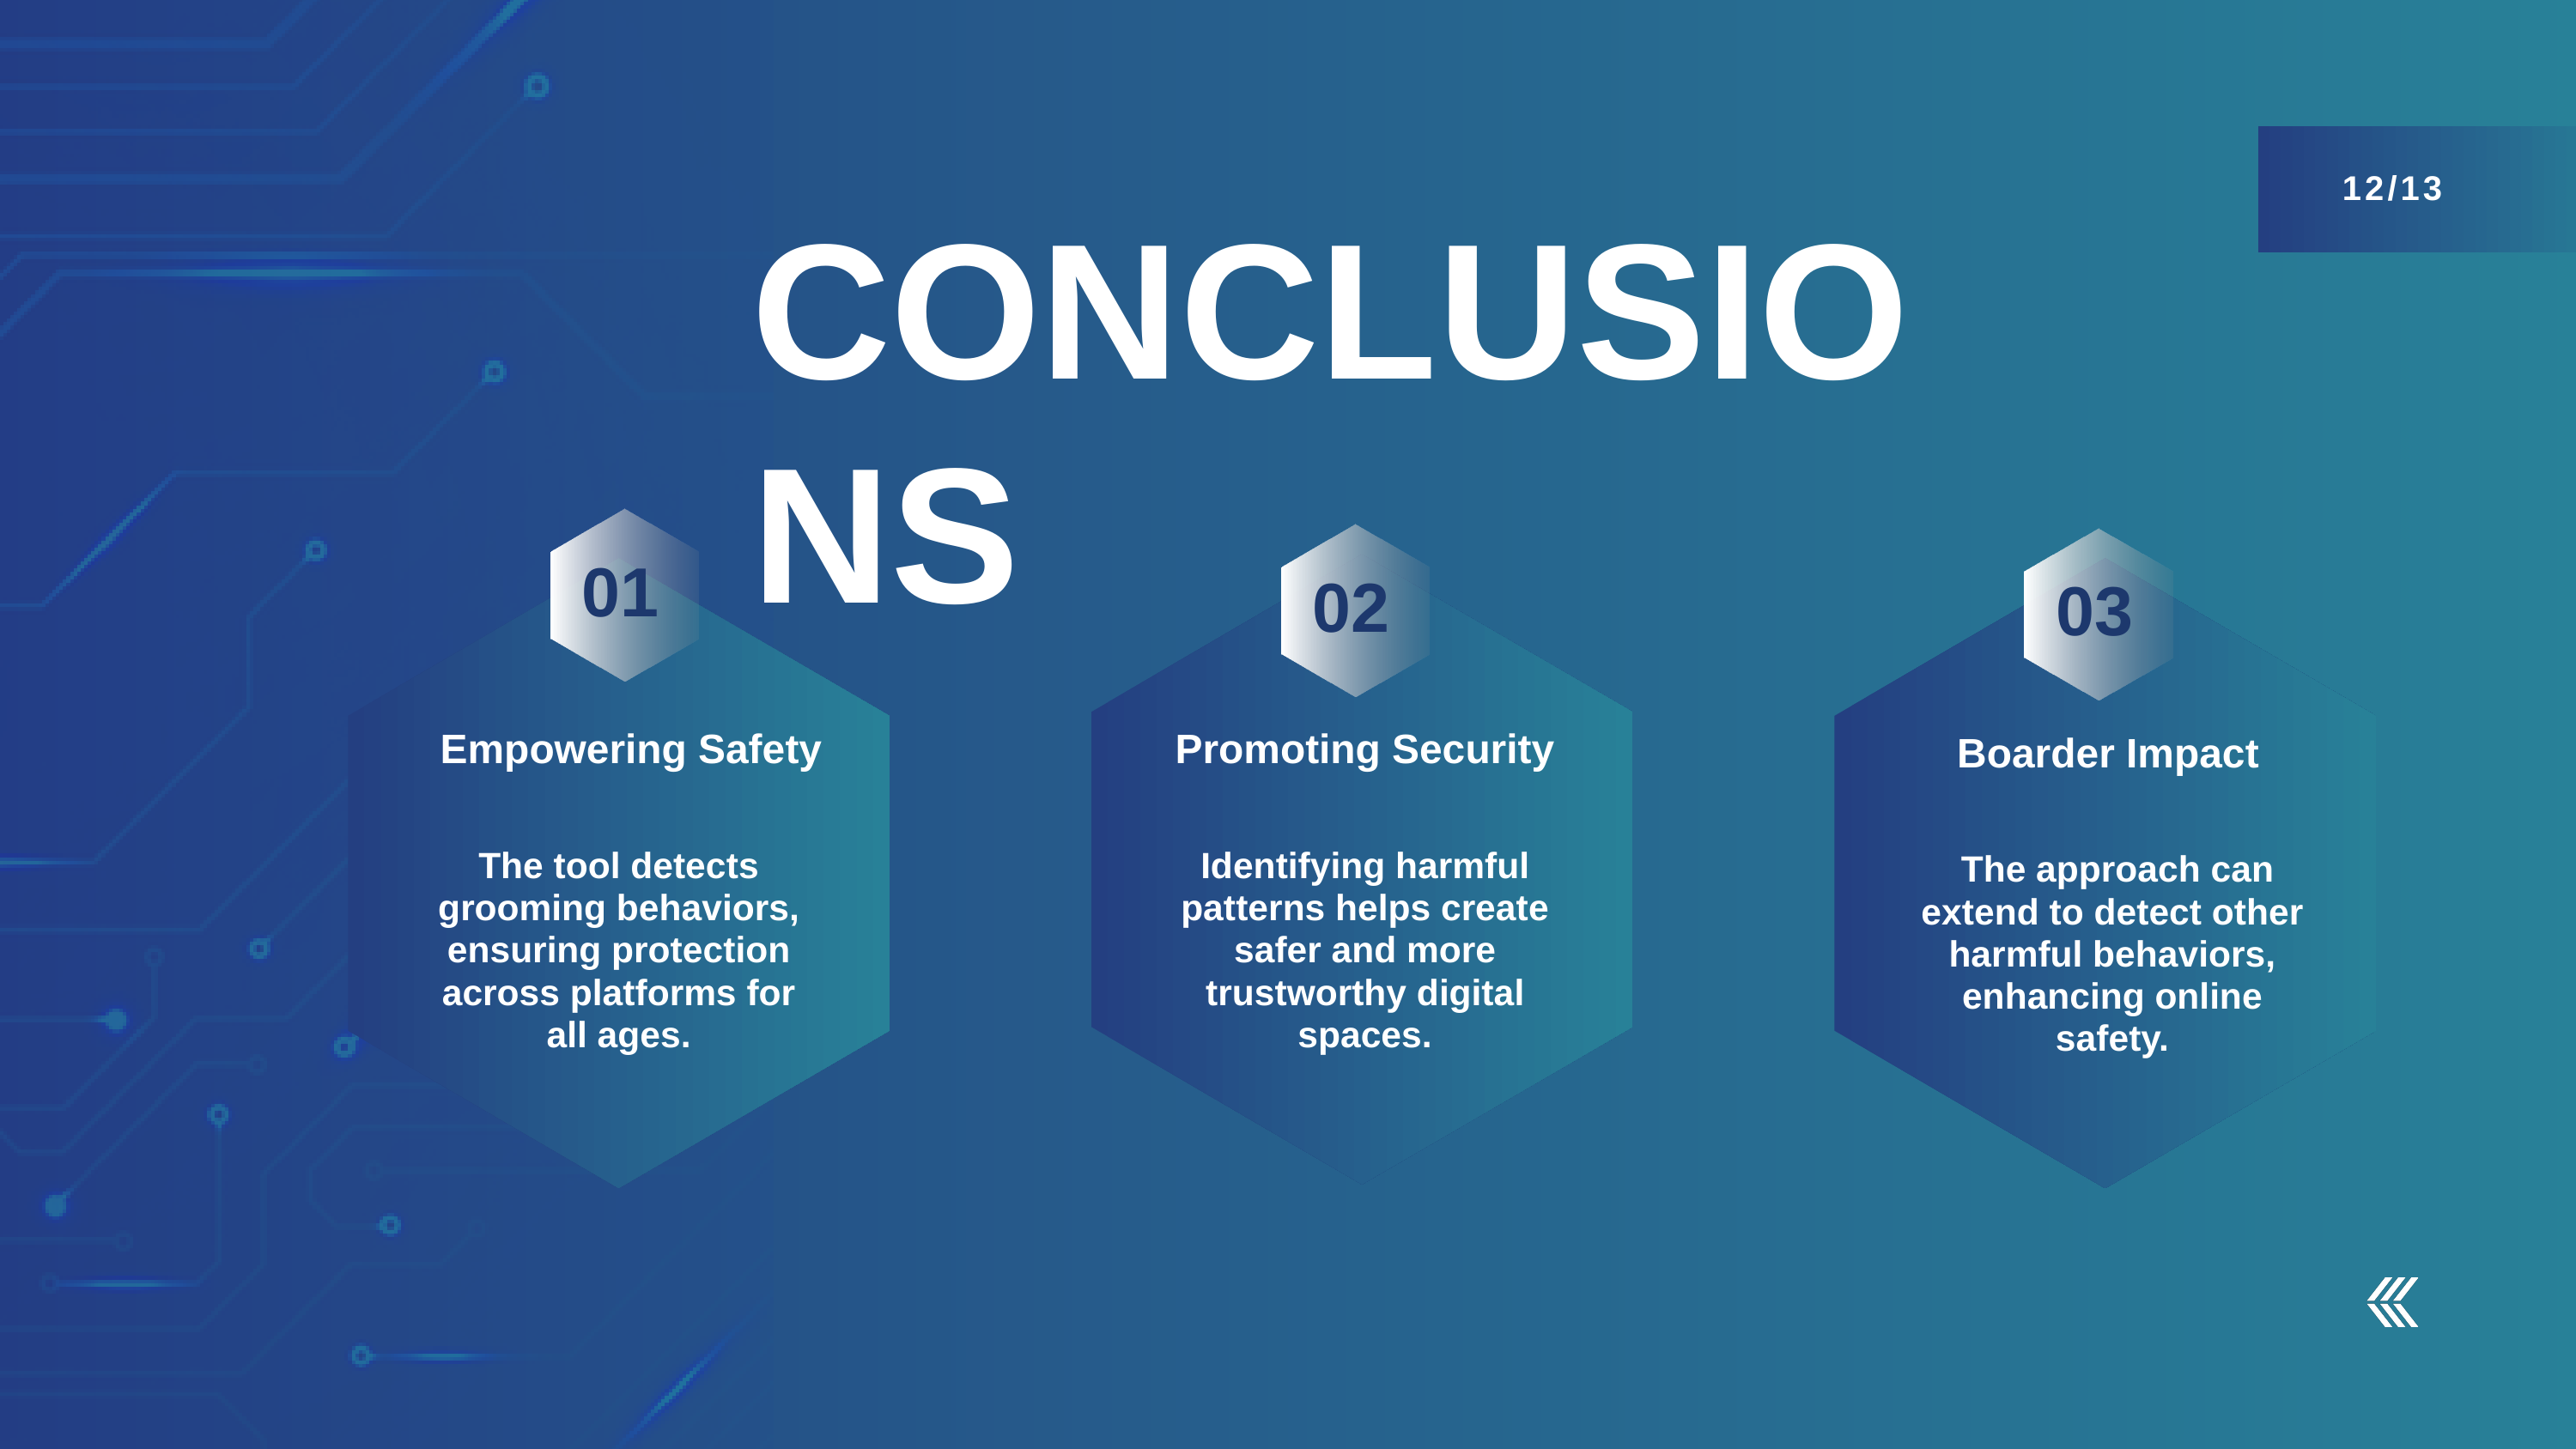

12/13
CONCLUSIONS

01

02
03
Empowering Safety
Promoting Security
Boarder Impact
The tool detects grooming behaviors, ensuring protection across platforms for all ages.
Identifying harmful patterns helps create safer and more trustworthy digital spaces.
 The approach can extend to detect other harmful behaviors, enhancing online safety.